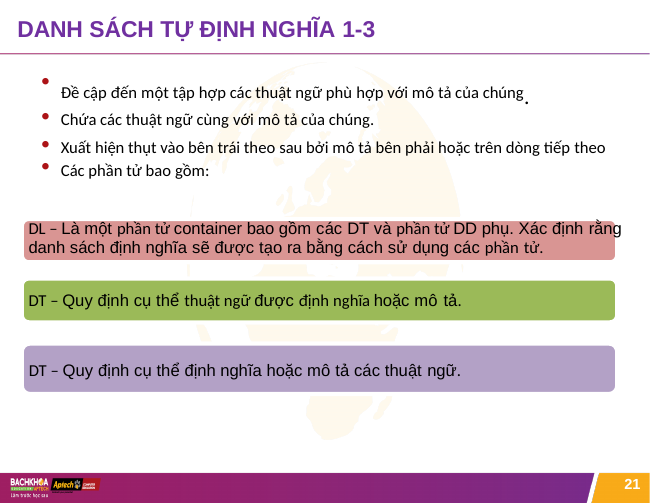

# DANH SÁCH TỰ ĐỊNH NGHĨA 1-3
Đề cập đến một tập hợp các thuật ngữ phù hợp với mô tả của chúng.
Chứa các thuật ngữ cùng với mô tả của chúng.
Xuất hiện thụt vào bên trái theo sau bởi mô tả bên phải hoặc trên dòng tiếp theo
Các phần tử bao gồm:
DL – Là một phần tử container bao gồm các DT và phần tử DD phụ. Xác định rằng
danh sách định nghĩa sẽ được tạo ra bằng cách sử dụng các phần tử.

DT – Quy định cụ thể thuật ngữ được định nghĩa hoặc mô tả.

DT – Quy định cụ thể định nghĩa hoặc mô tả các thuật ngữ.

21